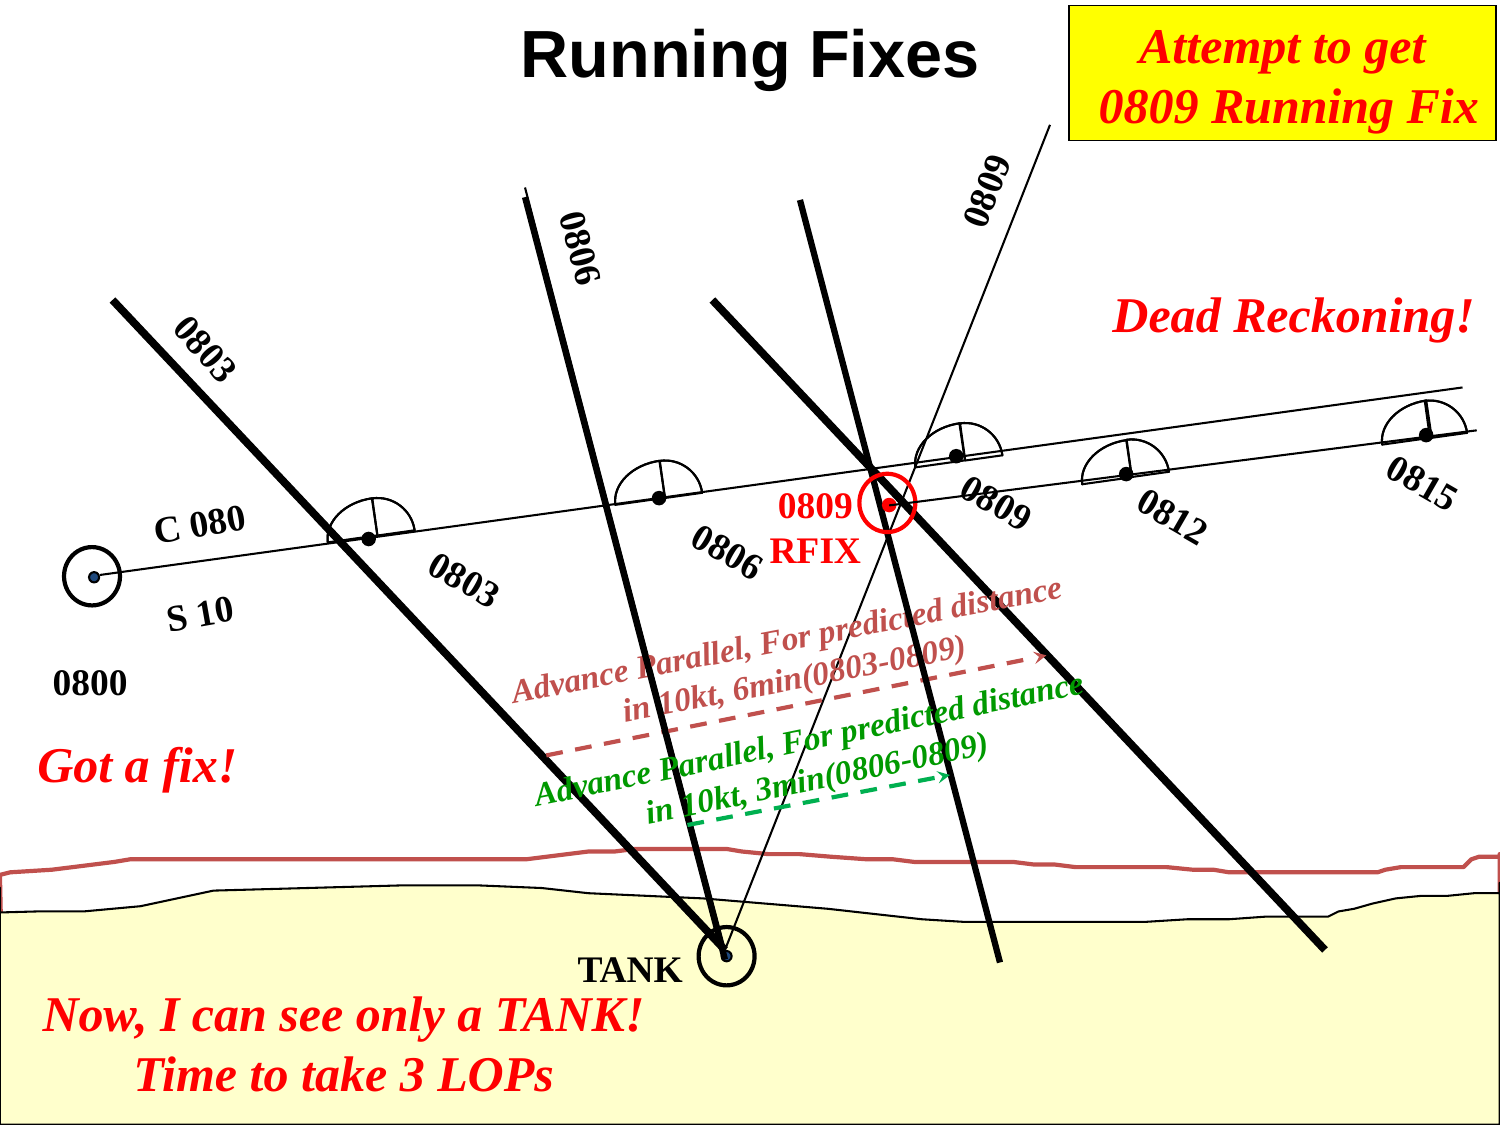

Running Fixes
Attempt to get
 0809 Running Fix
0809

0806
Advance Parallel, For predicted distance
in 10kt, 3min(0806-0809)
Dead Reckoning!
0803
Advance Parallel, For predicted distance
in 10kt, 6min(0803-0809)

0815
0812

0809

0806

0803
C 080
S 10
0809 RFIX

0800
Got a fix!

TANK

Now, I can see only a TANK!
Time to take 3 LOPs